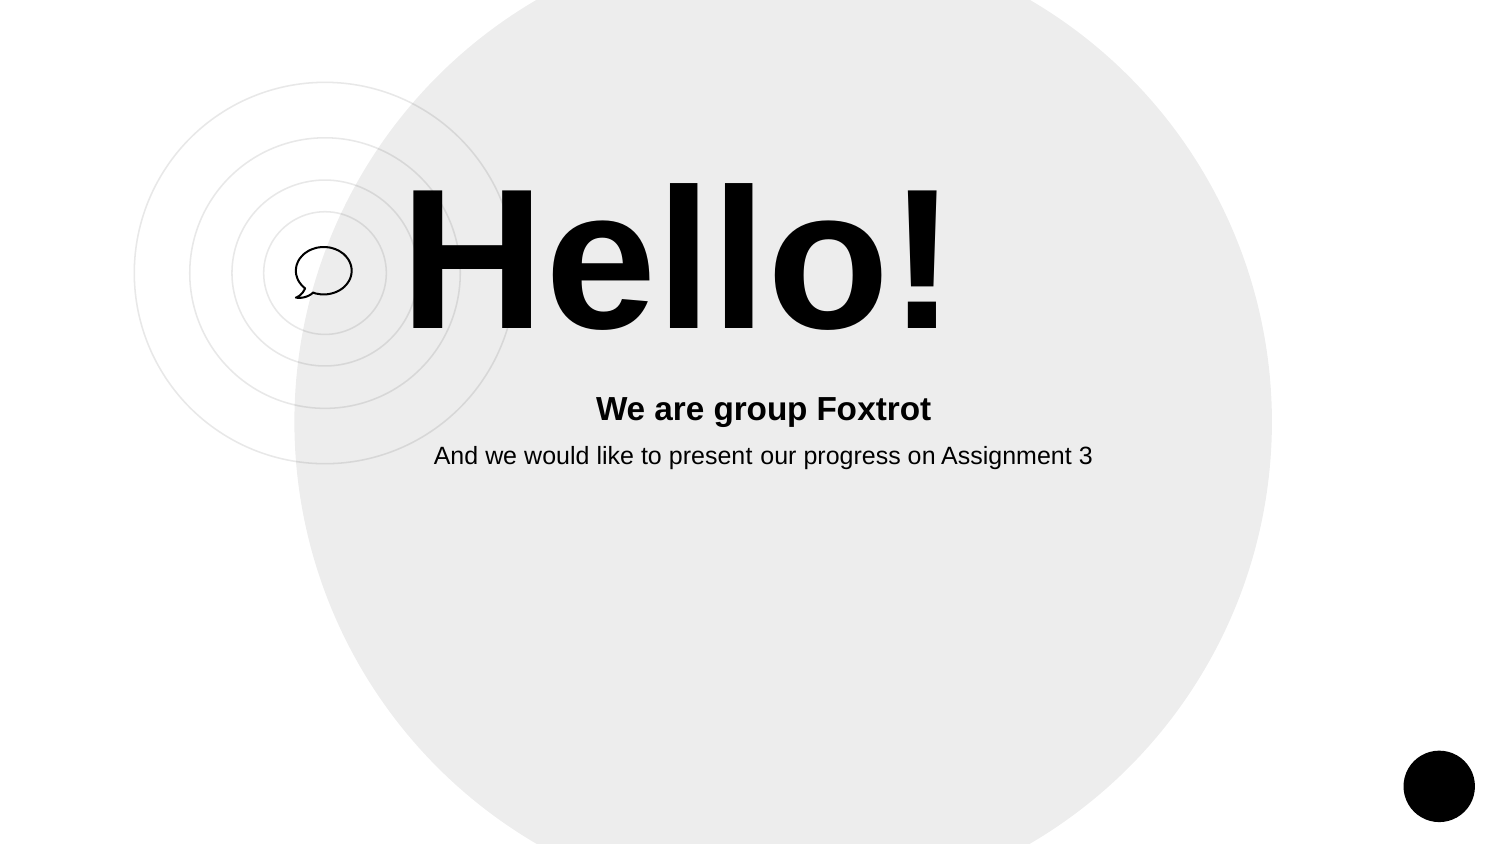

Hello!

We are group Foxtrot
And we would like to present our progress on Assignment 3
2